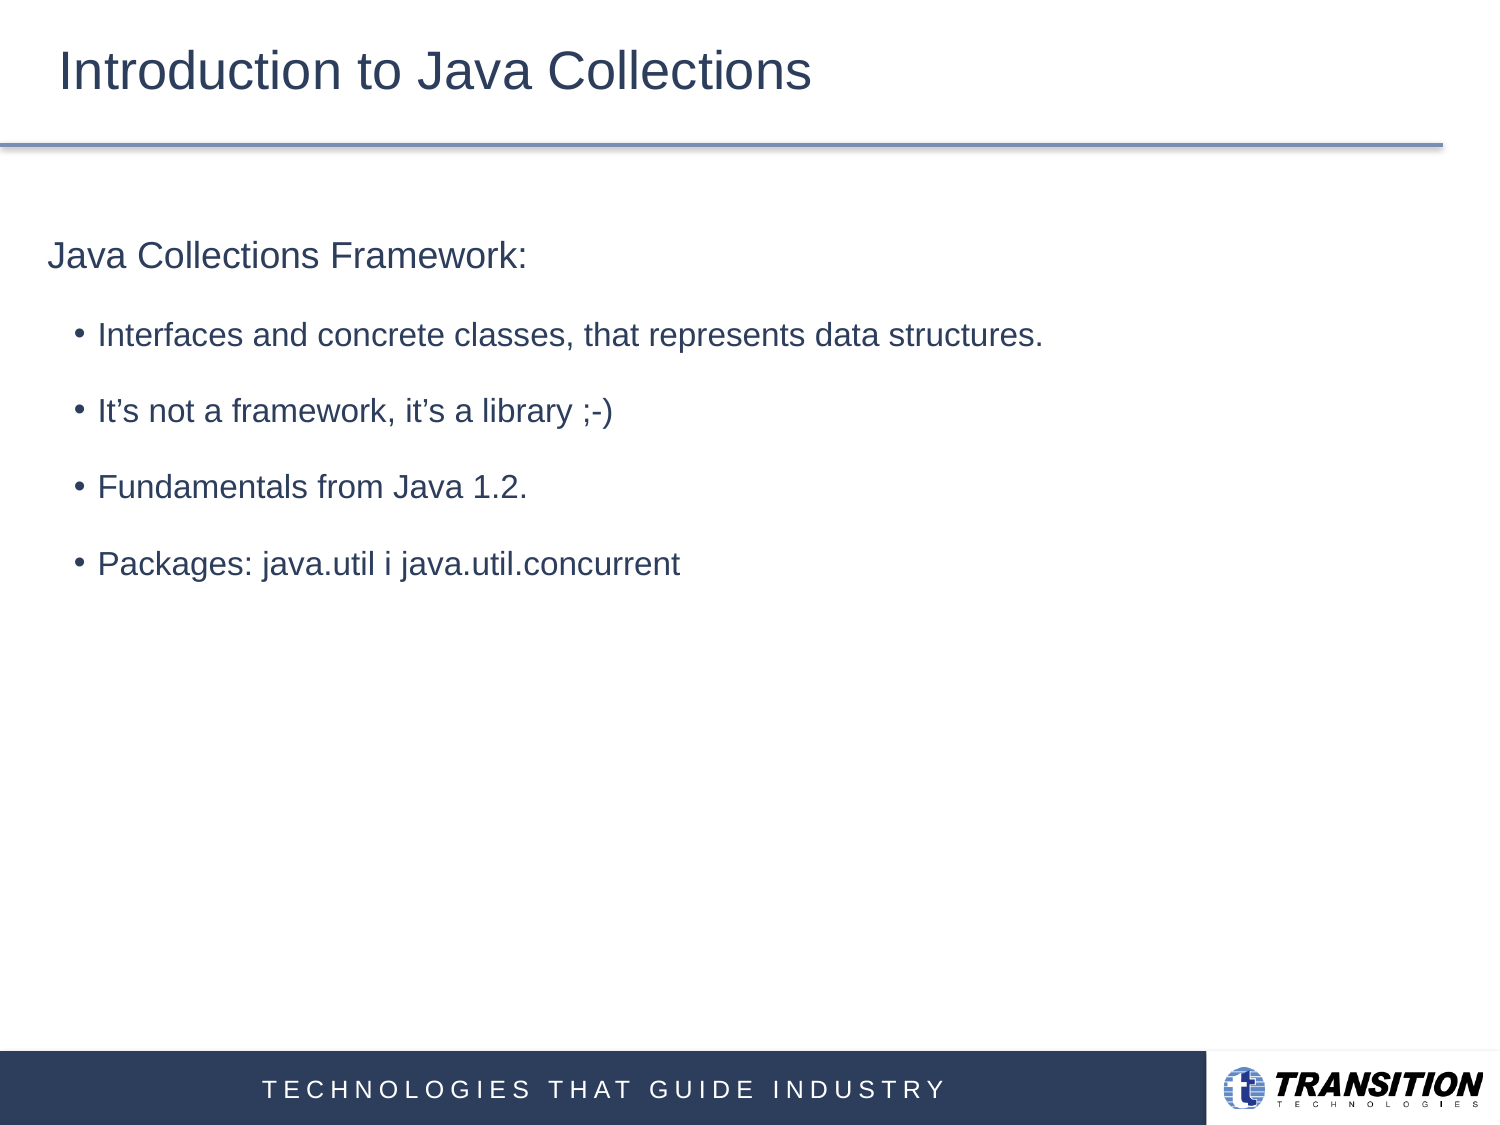

# Introduction to Java Collections
Java Collections Framework:
Interfaces and concrete classes, that represents data structures.
It’s not a framework, it’s a library ;-)
Fundamentals from Java 1.2.
Packages: java.util i java.util.concurrent